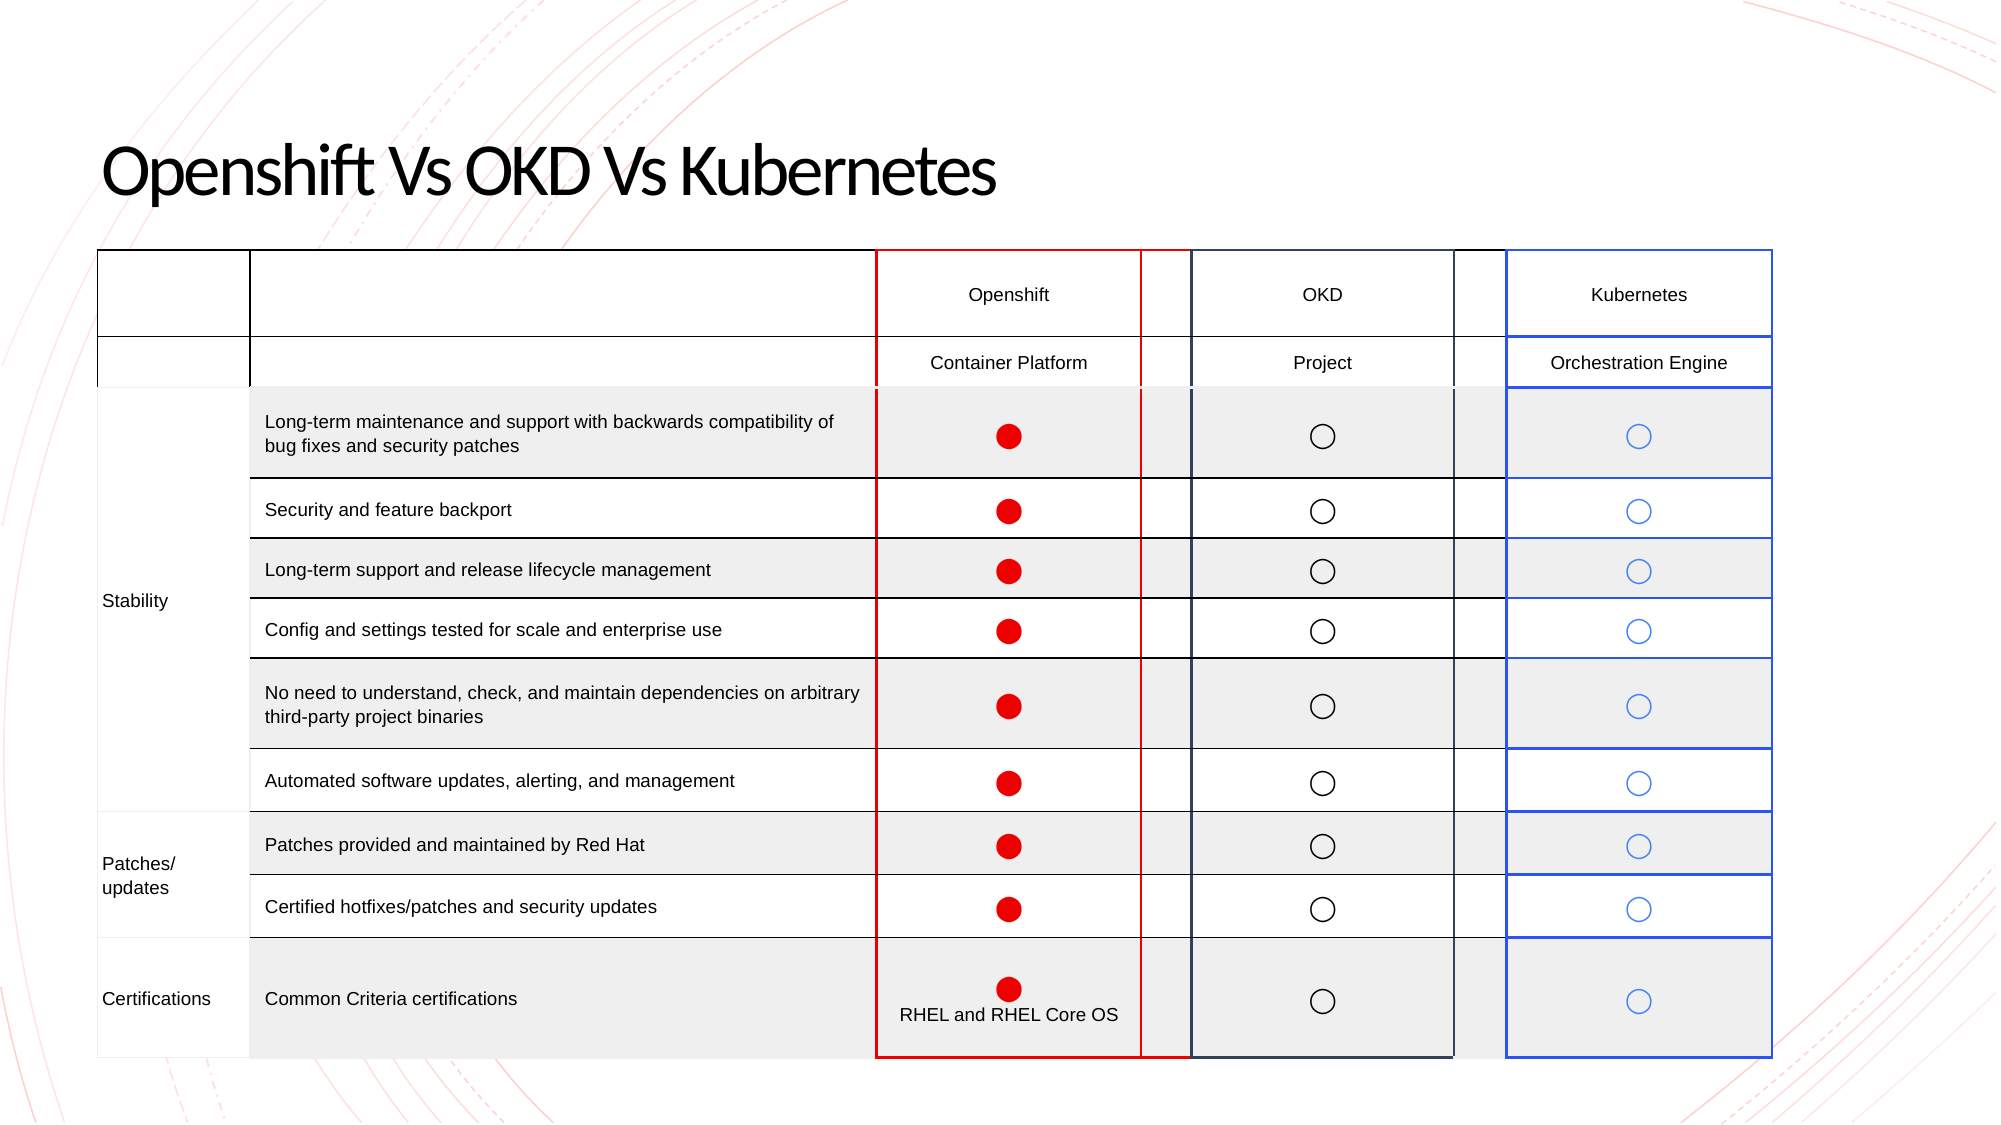

# Openshift Vs OKD Vs Kubernetes
|  |  | Openshift |  | OKD |  | Kubernetes |
| --- | --- | --- | --- | --- | --- | --- |
|  |  | Container Platform |  | Project |  | Orchestration Engine |
| Stability | Long-term maintenance and support with backwards compatibility of bug fixes and security patches | ⬤ |  | ◯ |  | ◯ |
|  | Security and feature backport | ⬤ |  | ◯ |  | ◯ |
|  | Long-term support and release lifecycle management | ⬤ |  | ◯ |  | ◯ |
|  | Config and settings tested for scale and enterprise use | ⬤ |  | ◯ |  | ◯ |
|  | No need to understand, check, and maintain dependencies on arbitrary third-party project binaries | ⬤ |  | ◯ |  | ◯ |
|  | Automated software updates, alerting, and management | ⬤ |  | ◯ |  | ◯ |
| Patches/ updates | Patches provided and maintained by Red Hat | ⬤ |  | ◯ |  | ◯ |
|  | Certified hotfixes/patches and security updates | ⬤ |  | ◯ |  | ◯ |
| Certifications | Common Criteria certifications | ⬤ RHEL and RHEL Core OS |  | ◯ |  | ◯ |